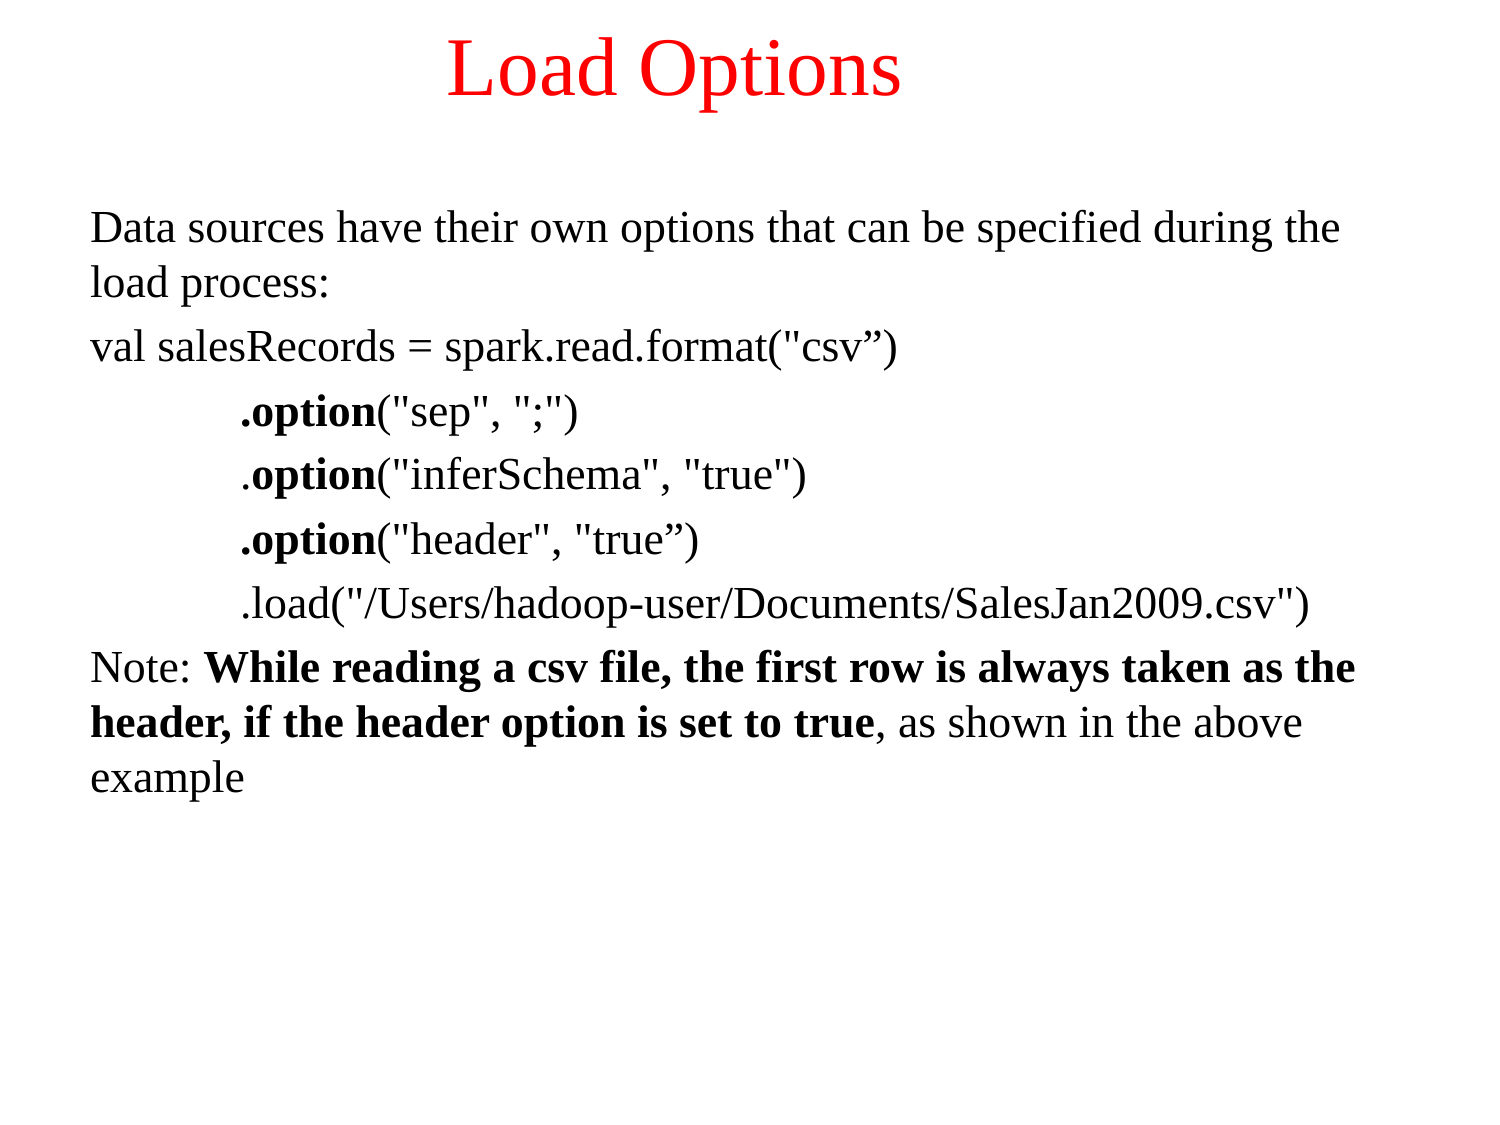

# Load Options
Data sources have their own options that can be specified during the load process:
val salesRecords = spark.read.format("csv”)
	.option("sep", ";")
	.option("inferSchema", "true")
	.option("header", "true”)
	.load("/Users/hadoop-user/Documents/SalesJan2009.csv")
Note: While reading a csv file, the first row is always taken as the header, if the header option is set to true, as shown in the above example